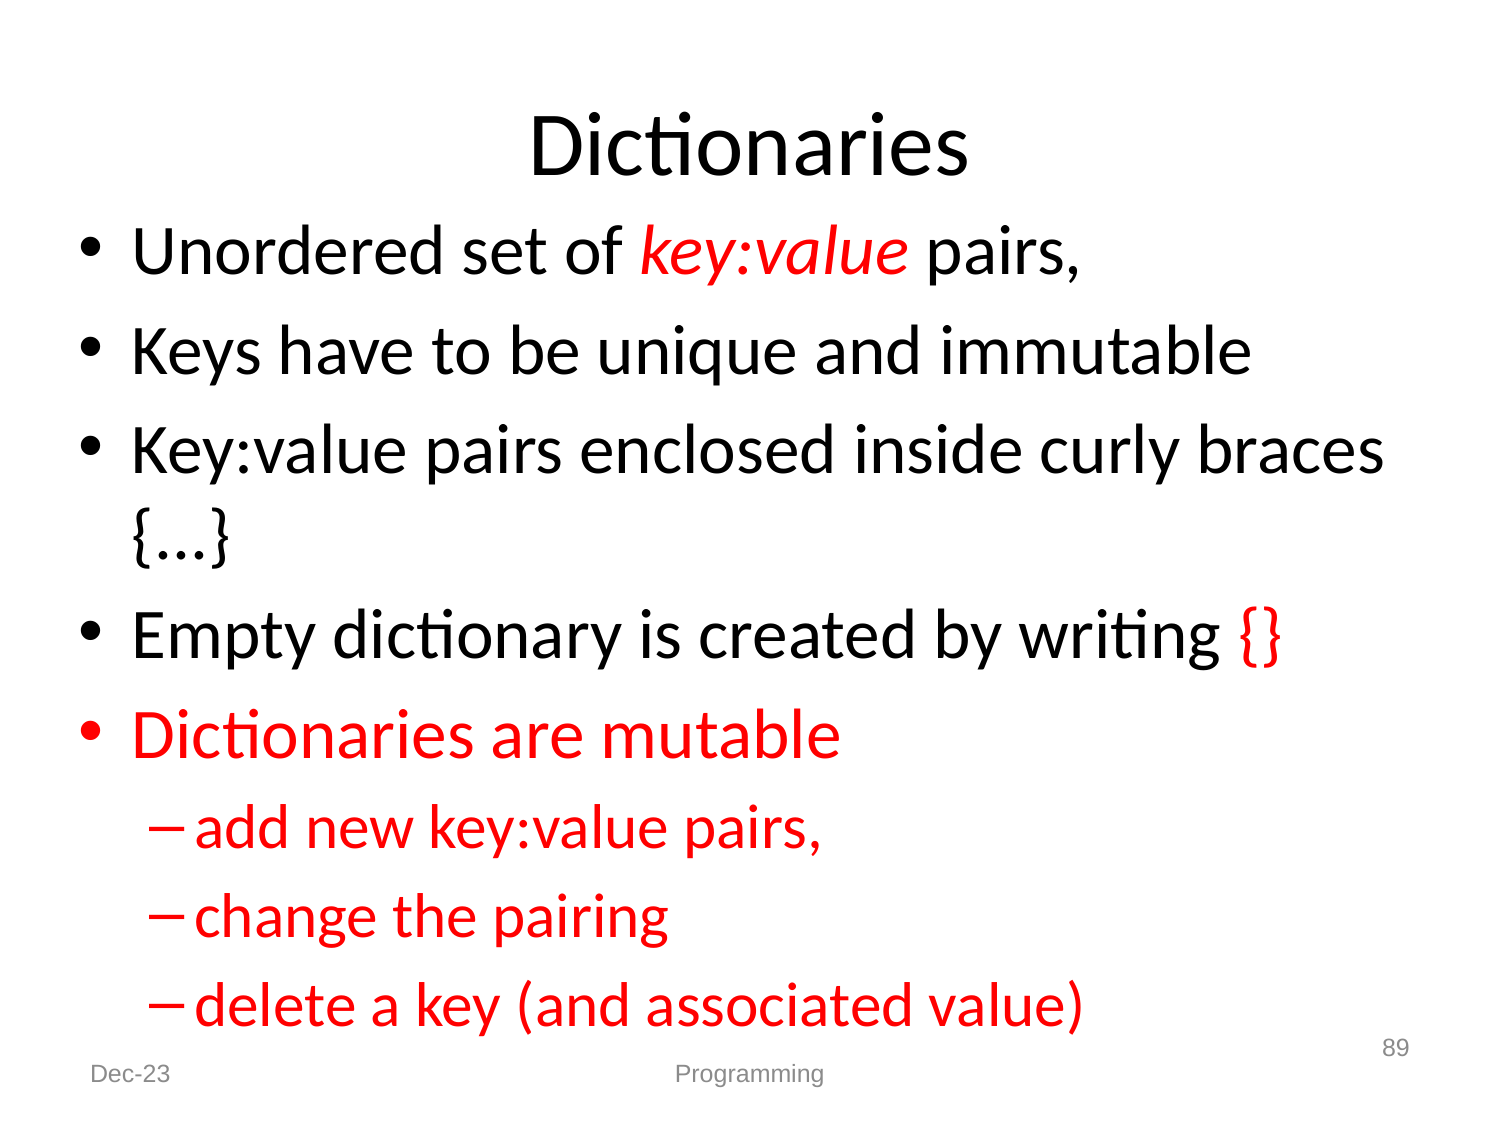

# Dictionaries
Unordered set of key:value pairs,
Keys have to be unique and immutable
Key:value pairs enclosed inside curly braces {...}
Empty dictionary is created by writing {}
Dictionaries are mutable
add new key:value pairs,
change the pairing
delete a key (and associated value)
89
Dec-23
Programming